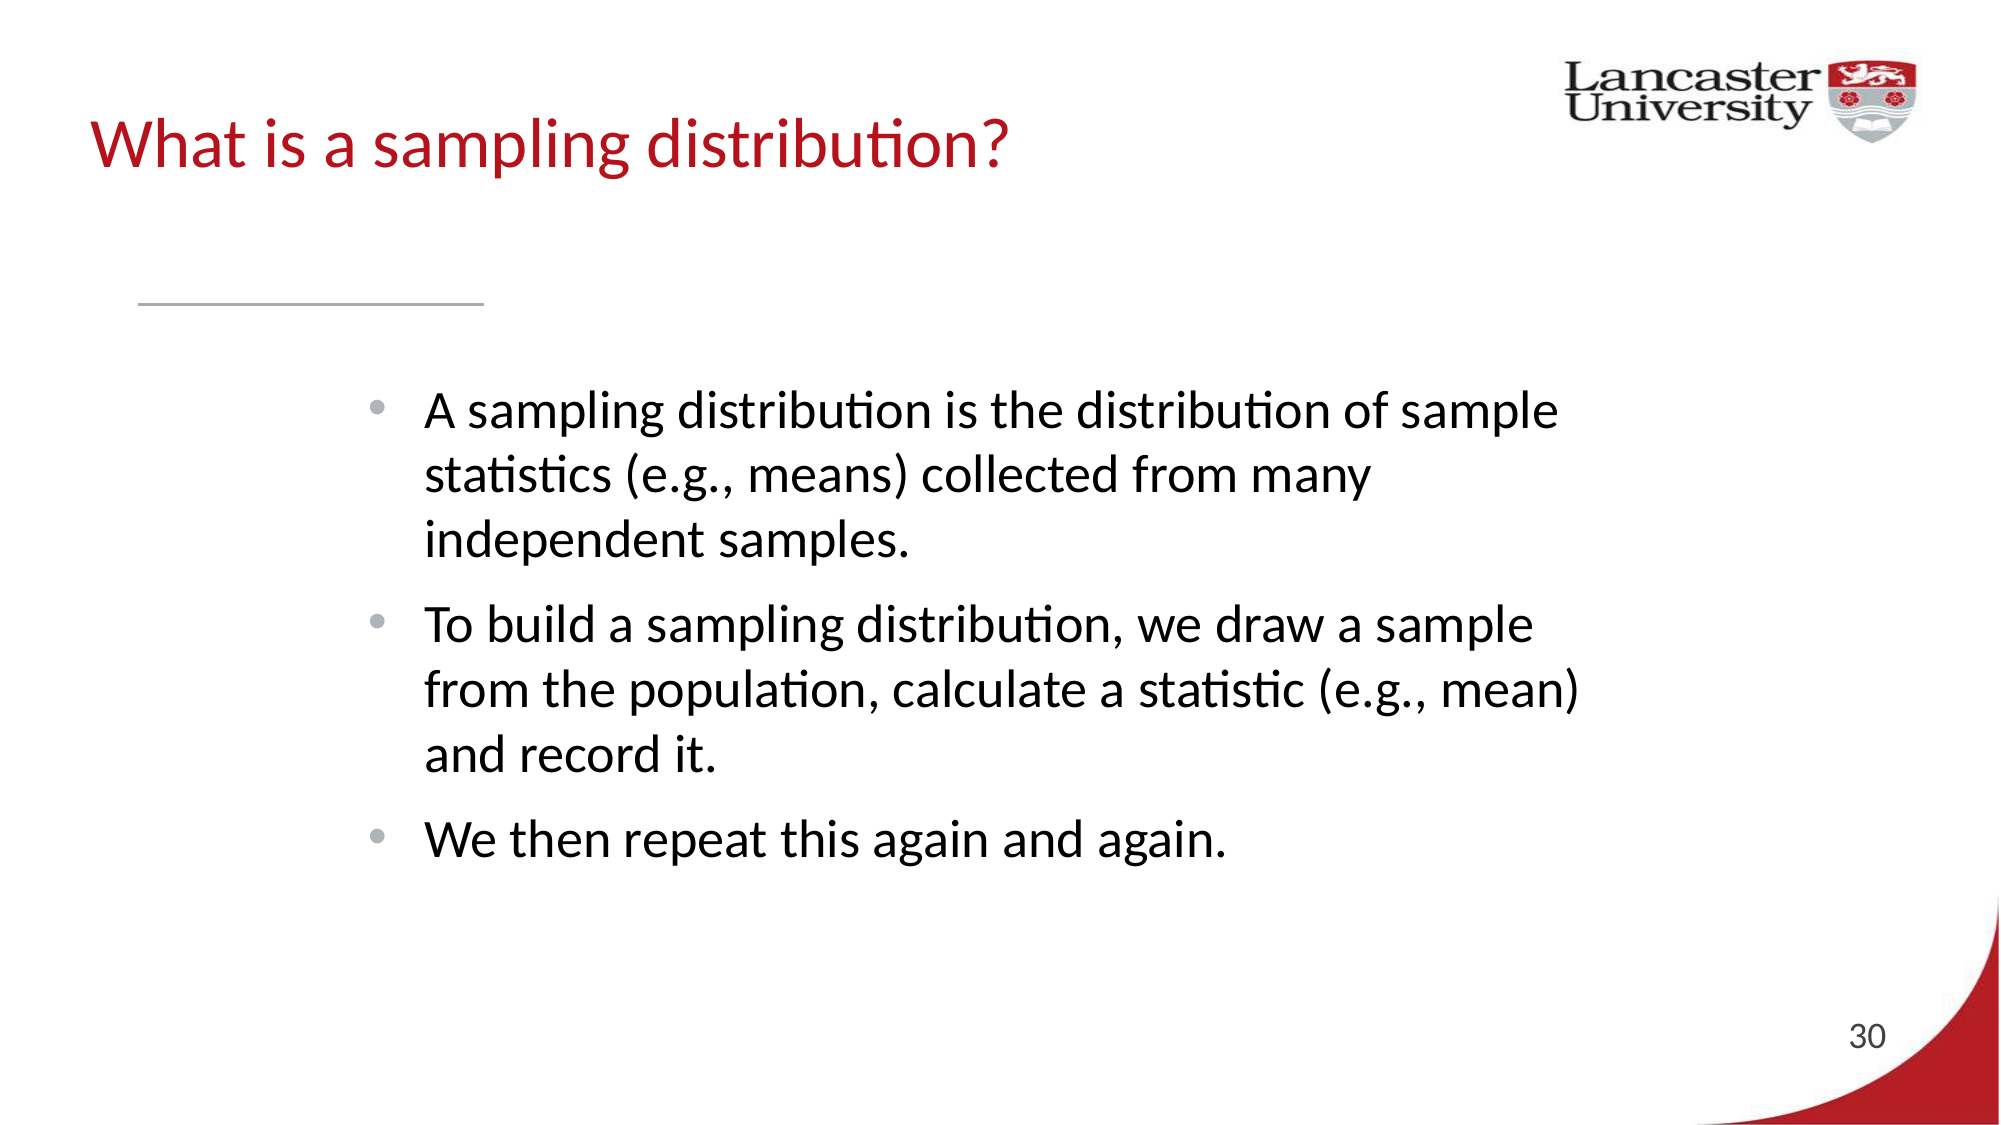

# What is a sampling distribution?
A sampling distribution is the distribution of sample statistics (e.g., means) collected from many independent samples.
To build a sampling distribution, we draw a sample from the population, calculate a statistic (e.g., mean) and record it.
We then repeat this again and again.
30